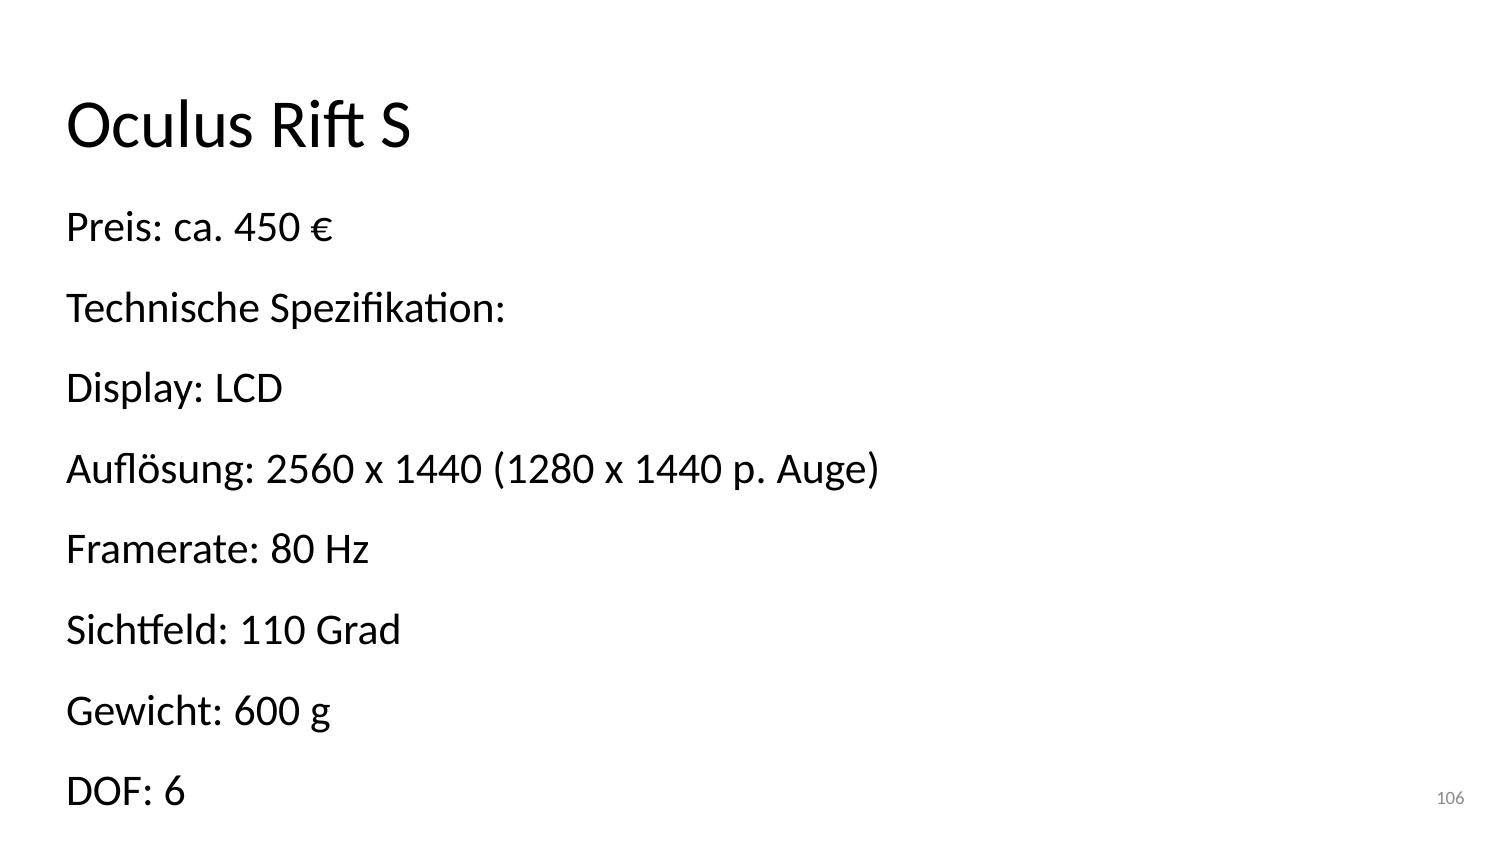

# Oculus Rift S
Preis: ca. 450 €
Technische Spezifikation:
Display: LCD
Auflösung: 2560 x 1440 (1280 x 1440 p. Auge)
Framerate: 80 Hz
Sichtfeld: 110 Grad
Gewicht: 600 g
DOF: 6

106